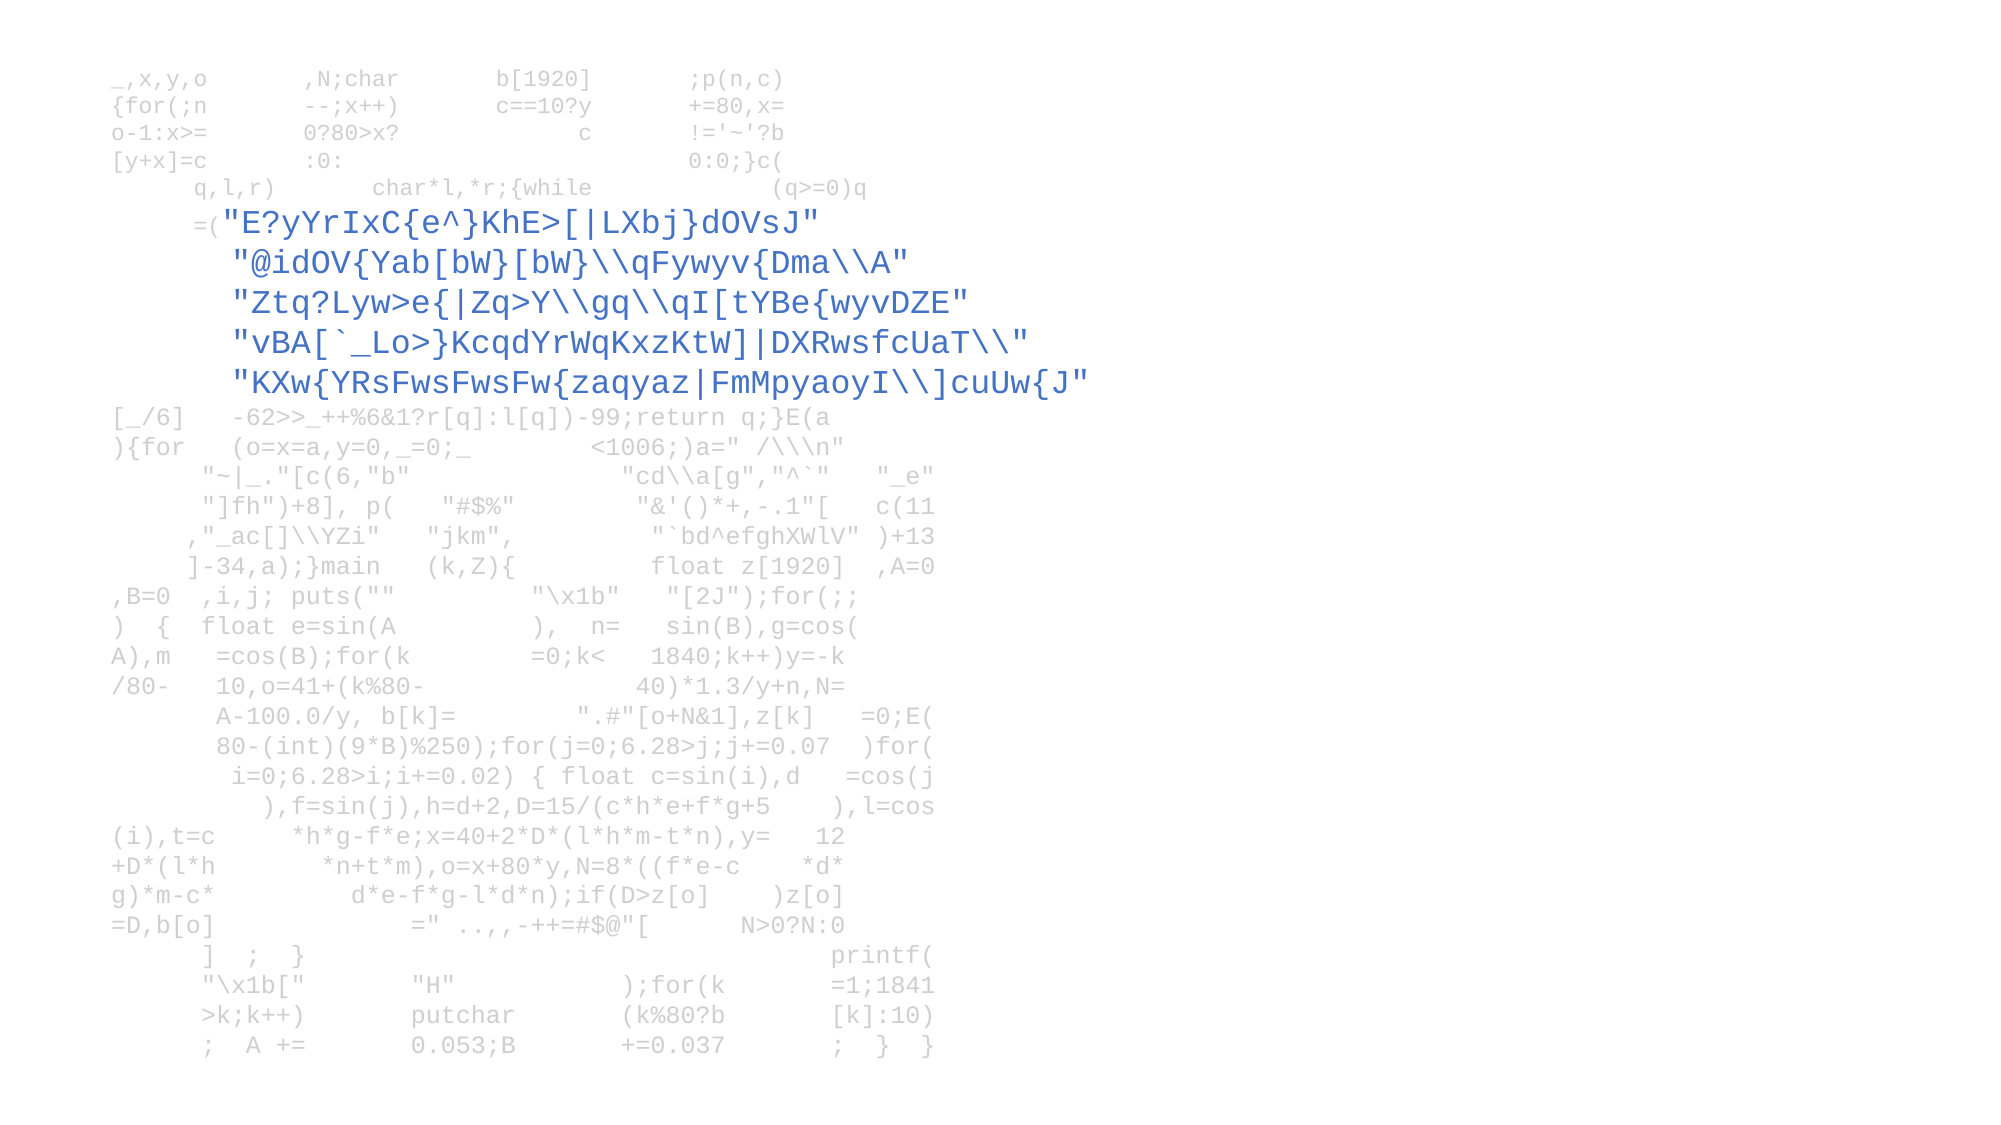

_,x,y,o       ,N;char       b[1920]       ;p(n,c)
{for(;n       --;x++)       c==10?y       +=80,x=
o-1:x>=       0?80>x?             c       !='~'?b
[y+x]=c       :0:                         0:0;}c(
      q,l,r)       char*l,*r;{while             (q>=0)q
      =("E?yYrIxC{e^}KhE>[|LXbj}dOVsJ"
      "@idOV{Yab[bW}[bW}\\qFywyv{Dma\\A"
      "Ztq?Lyw>e{|Zq>Y\\gq\\qI[tYBe{wyvDZE"
      "vBA[`_Lo>}KcqdYrWqKxzKtW]|DXRwsfcUaT\\"
      "KXw{YRsFwsFwsFw{zaqyaz|FmMpyaoyI\\]cuUw{J"
[_/6]   -62>>_++%6&1?r[q]:l[q])-99;return q;}E(a
){for   (o=x=a,y=0,_=0;_        <1006;)a=" /\\\n"
      "~|_."[c(6,"b"              "cd\\a[g","^`"   "_e"
      "]fh")+8], p(   "#$%"        "&'()*+,-.1"[   c(11
     ,"_ac[]\\YZi"   "jkm",         "`bd^efghXWlV" )+13
     ]-34,a);}main   (k,Z){         float z[1920]  ,A=0
,B=0  ,i,j; puts(""         "\x1b"   "[2J");for(;;
)  {  float e=sin(A         ),  n=   sin(B),g=cos(
A),m   =cos(B);for(k        =0;k<   1840;k++)y=-k
/80-   10,o=41+(k%80-              40)*1.3/y+n,N=
       A-100.0/y, b[k]=        ".#"[o+N&1],z[k]   =0;E(
       80-(int)(9*B)%250);for(j=0;6.28>j;j+=0.07  )for(
        i=0;6.28>i;i+=0.02) { float c=sin(i),d   =cos(j
          ),f=sin(j),h=d+2,D=15/(c*h*e+f*g+5    ),l=cos
(i),t=c     *h*g-f*e;x=40+2*D*(l*h*m-t*n),y=   12
+D*(l*h       *n+t*m),o=x+80*y,N=8*((f*e-c    *d*
g)*m-c*         d*e-f*g-l*d*n);if(D>z[o]    )z[o]
=D,b[o]             =" ..,,-++=#$@"[      N>0?N:0
      ]  ;  }                                   printf(
      "\x1b["       "H"           );for(k       =1;1841
      >k;k++)       putchar       (k%80?b       [k]:10)
      ;  A +=       0.053;B       +=0.037       ;  }  }